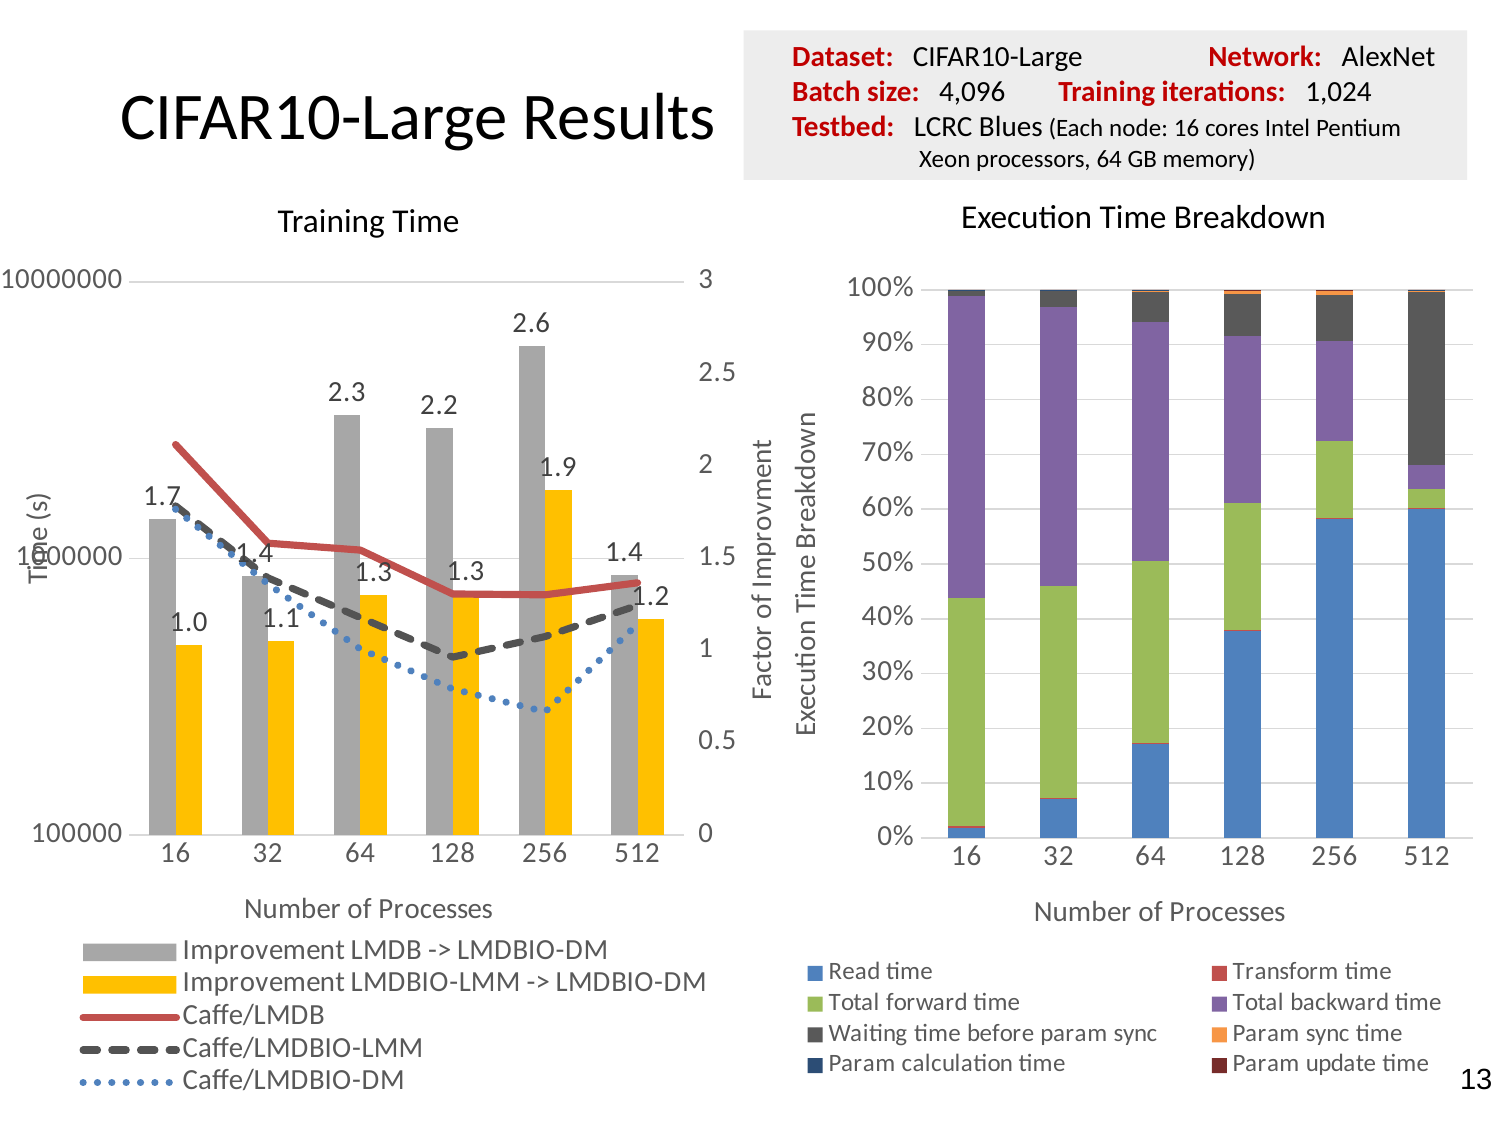

# CIFAR10-Large Results
Dataset:   CIFAR10-Large	Network:   AlexNet
Batch size:   4,096	Training iterations:   1,024
Testbed:   LCRC Blues (Each node: 16 cores Intel Pentium Xeon processors, 64 GB memory)
Execution Time Breakdown
Training Time

### Chart

| Category | Read time | Transform time | Total forward time | Total backward time | Waiting time before param sync | Param sync time | Param calculation time | Param update time |
|---|---|---|---|---|---|---|---|---|
| 16 | 29008200.0 | 3447390.0 | 628144800.0 | 831562000.0 | 15011300.0 | 1016540.0 | 190153.0 | 38120.1 |
| 32 | 57260600.0 | 1696270.0 | 313465400.0 | 412051000.0 | 23498600.0 | 1216420.0 | 209569.0 | 38878.1 |
| 64 | 80584400.0 | 839796.0 | 156186600.0 | 204726000.0 | 25934600.0 | 1812720.0 | 211101.0 | 38710.8 |
| 128 | 127467000.0 | 416482.0 | 78060000.0 | 101992000.0 | 25983200.0 | 2314730.0 | 217823.0 | 38900.1 |
| 256 | 161985000.0 | 214943.0 | 39107000.0 | 50451700.0 | 23668100.0 | 2231230.0 | 250530.0 | 39928.8 |
| 512 | 346988000.0 | 114124.0 | 20051000.0 | 25199300.0 | 182320000.0 | 1986040.0 | 256349.0 | 39946.8 |

### Chart

| Category | Improvement LMDB -> LMDBIO-DM | Improvement LMDBIO-LMM -> LMDBIO-DM  | Caffe/LMDB | Caffe/LMDBIO-LMM | Caffe/LMDBIO-DM |
|---|---|---|---|---|---|
13